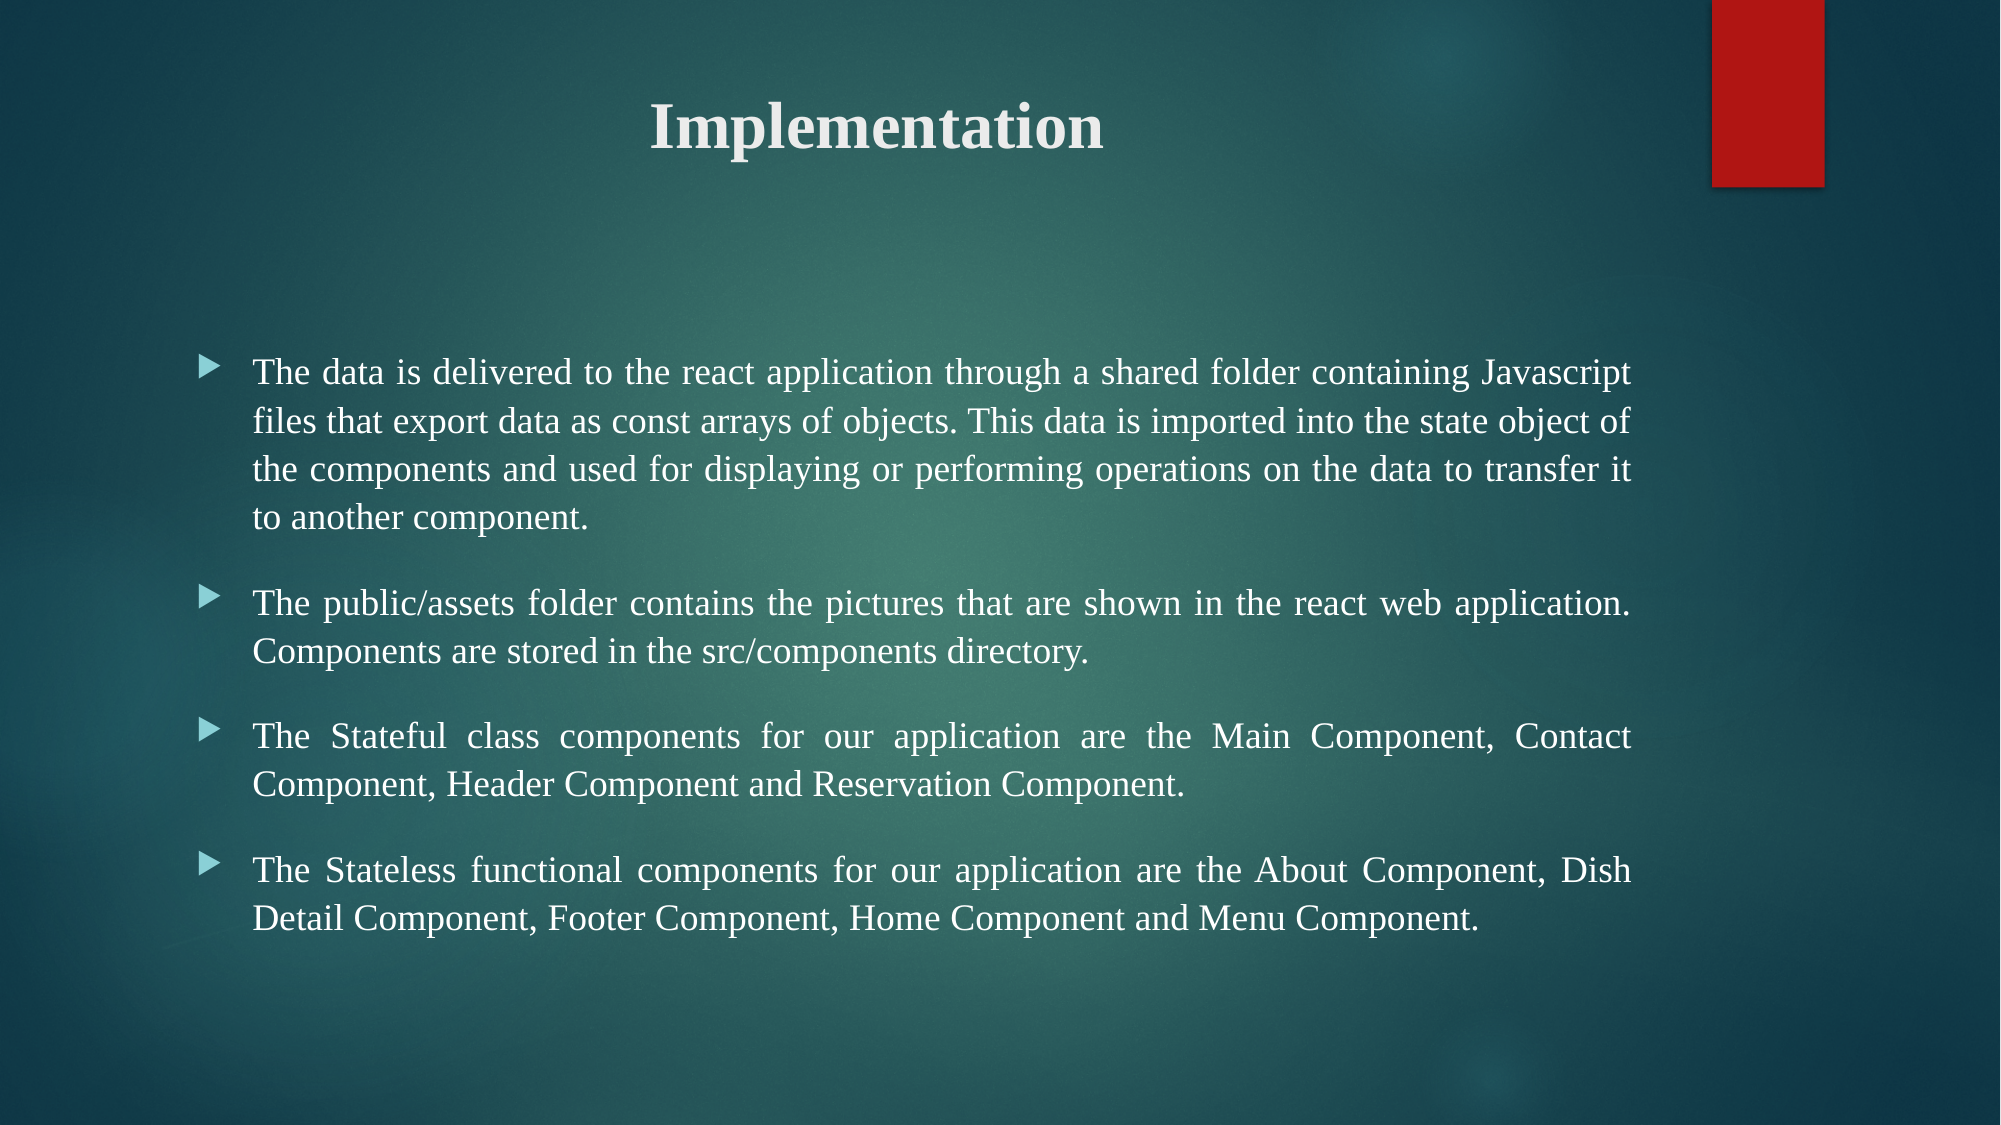

# Implementation
The data is delivered to the react application through a shared folder containing Javascript files that export data as const arrays of objects. This data is imported into the state object of the components and used for displaying or performing operations on the data to transfer it to another component.
The public/assets folder contains the pictures that are shown in the react web application. Components are stored in the src/components directory.
The Stateful class components for our application are the Main Component, Contact Component, Header Component and Reservation Component.
The Stateless functional components for our application are the About Component, Dish Detail Component, Footer Component, Home Component and Menu Component.